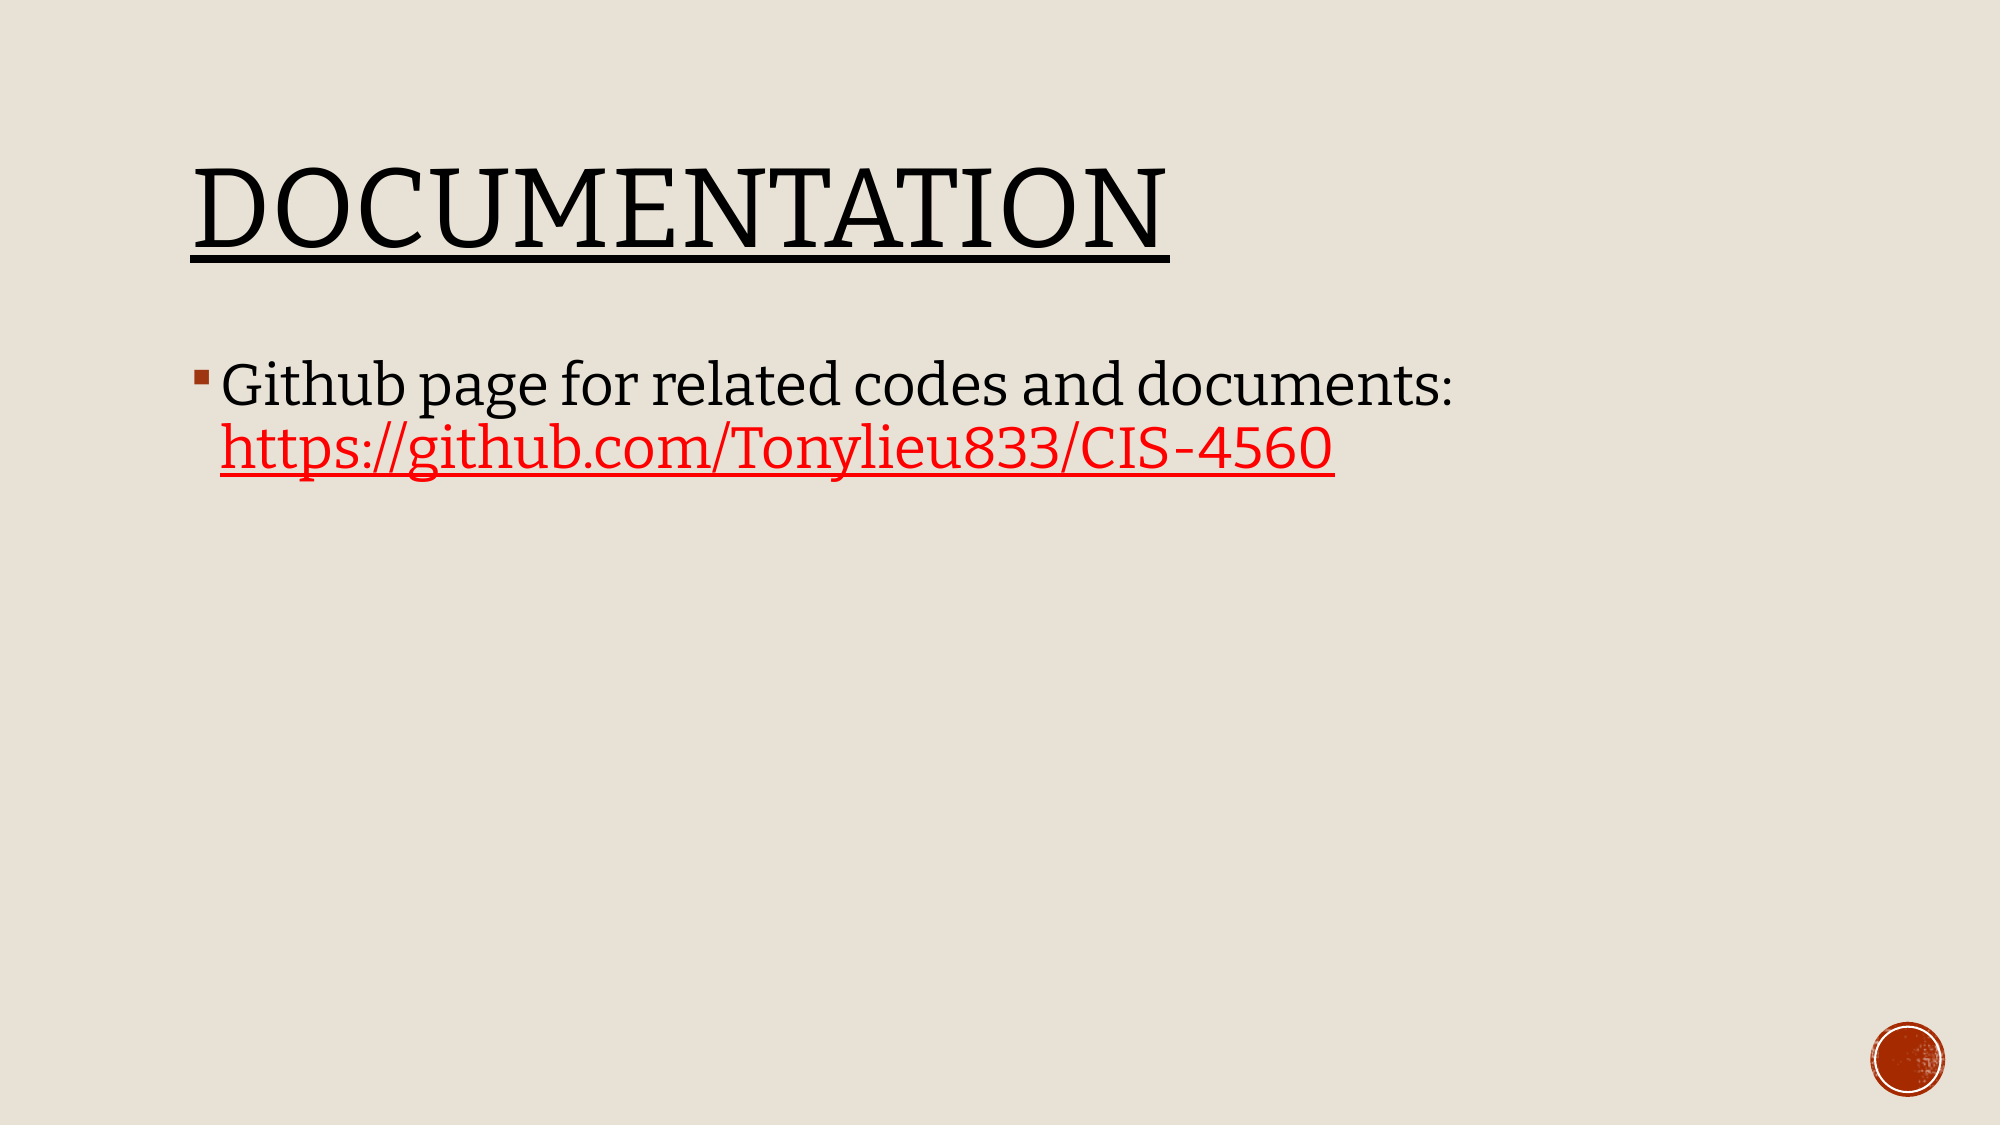

# Documentation
Github page for related codes and documents: https://github.com/Tonylieu833/CIS-4560